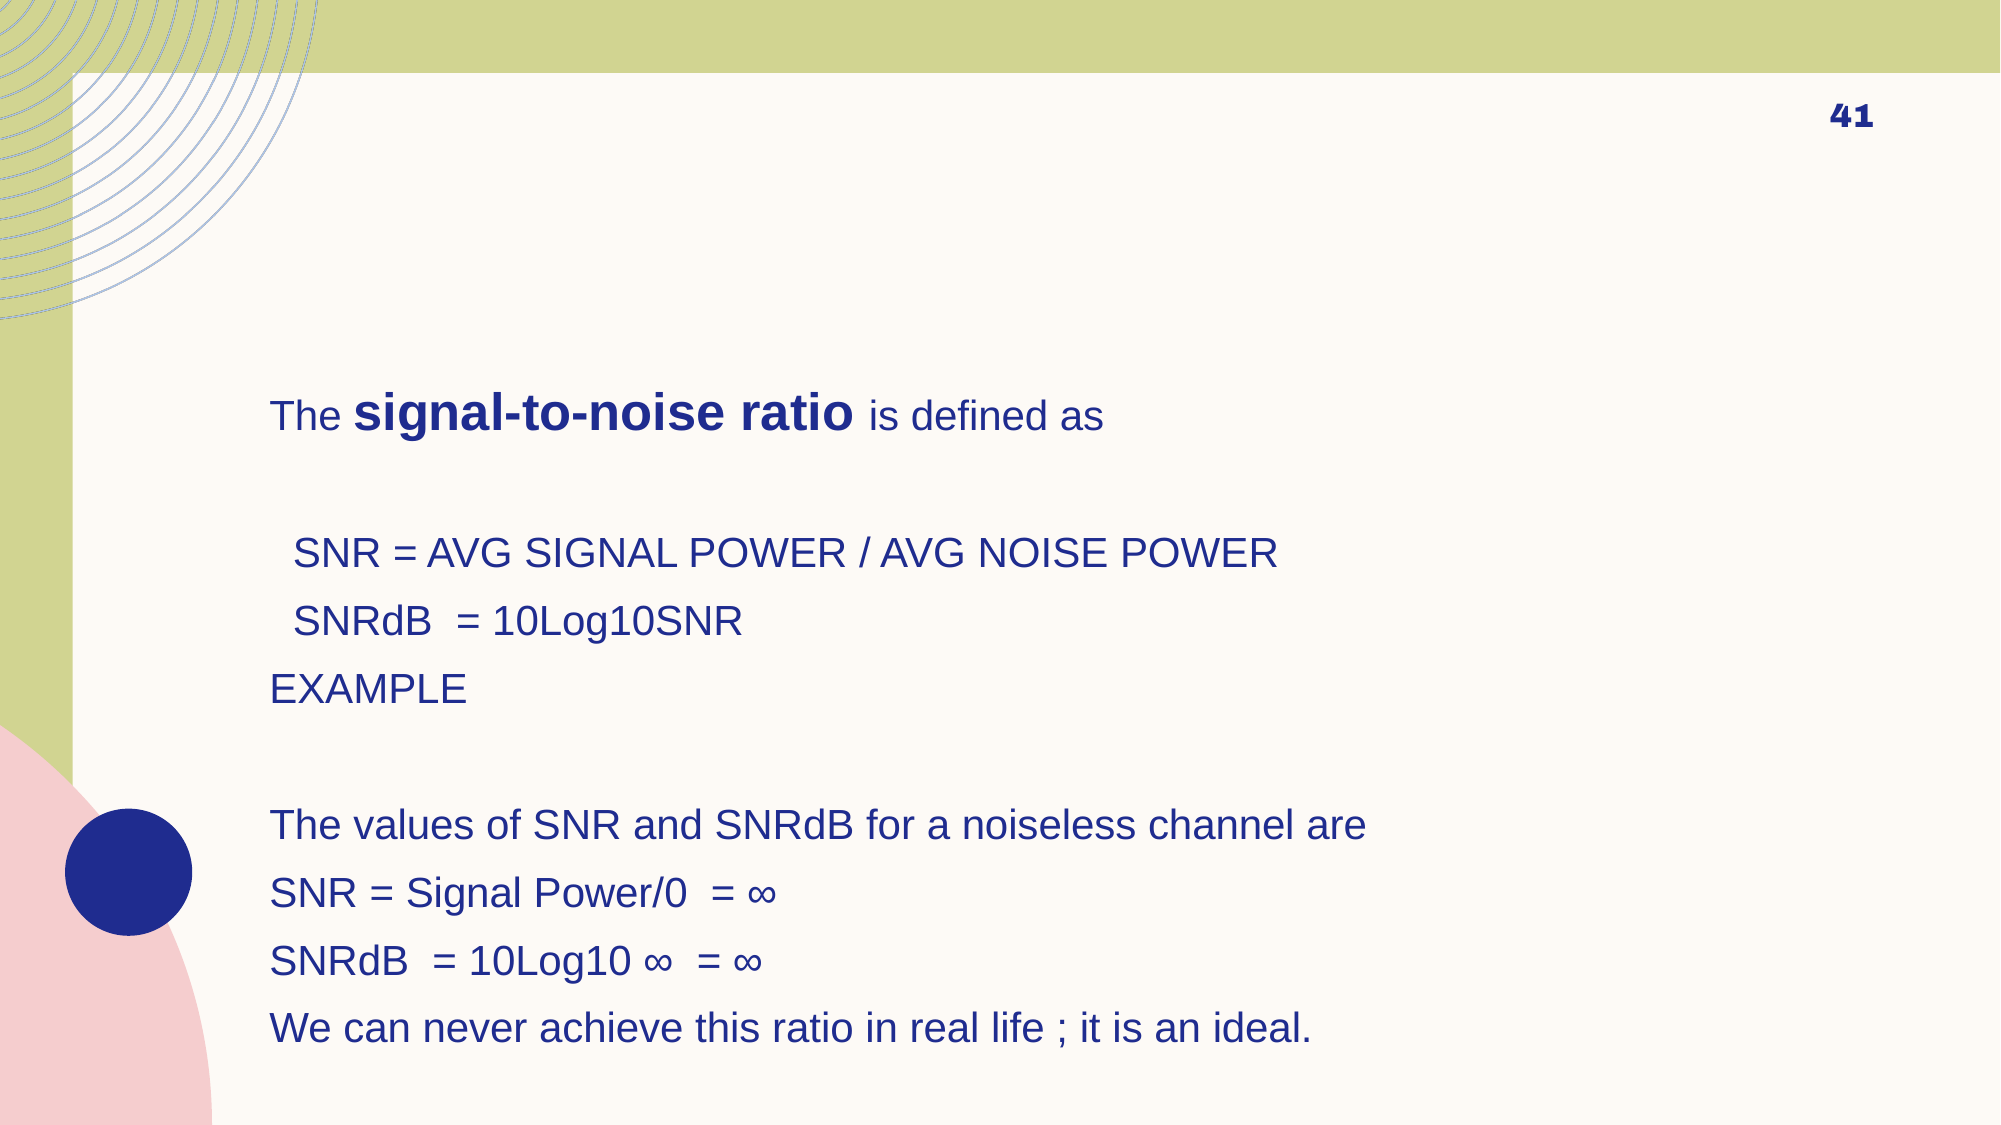

41
The signal-to-noise ratio is defined as

  SNR = AVG SIGNAL POWER / AVG NOISE POWER
  SNRdB  = 10Log10SNR
EXAMPLE

The values of SNR and SNRdB for a noiseless channel are
SNR = Signal Power/0  = ∞
SNRdB  = 10Log10 ∞  = ∞
We can never achieve this ratio in real life ; it is an ideal.